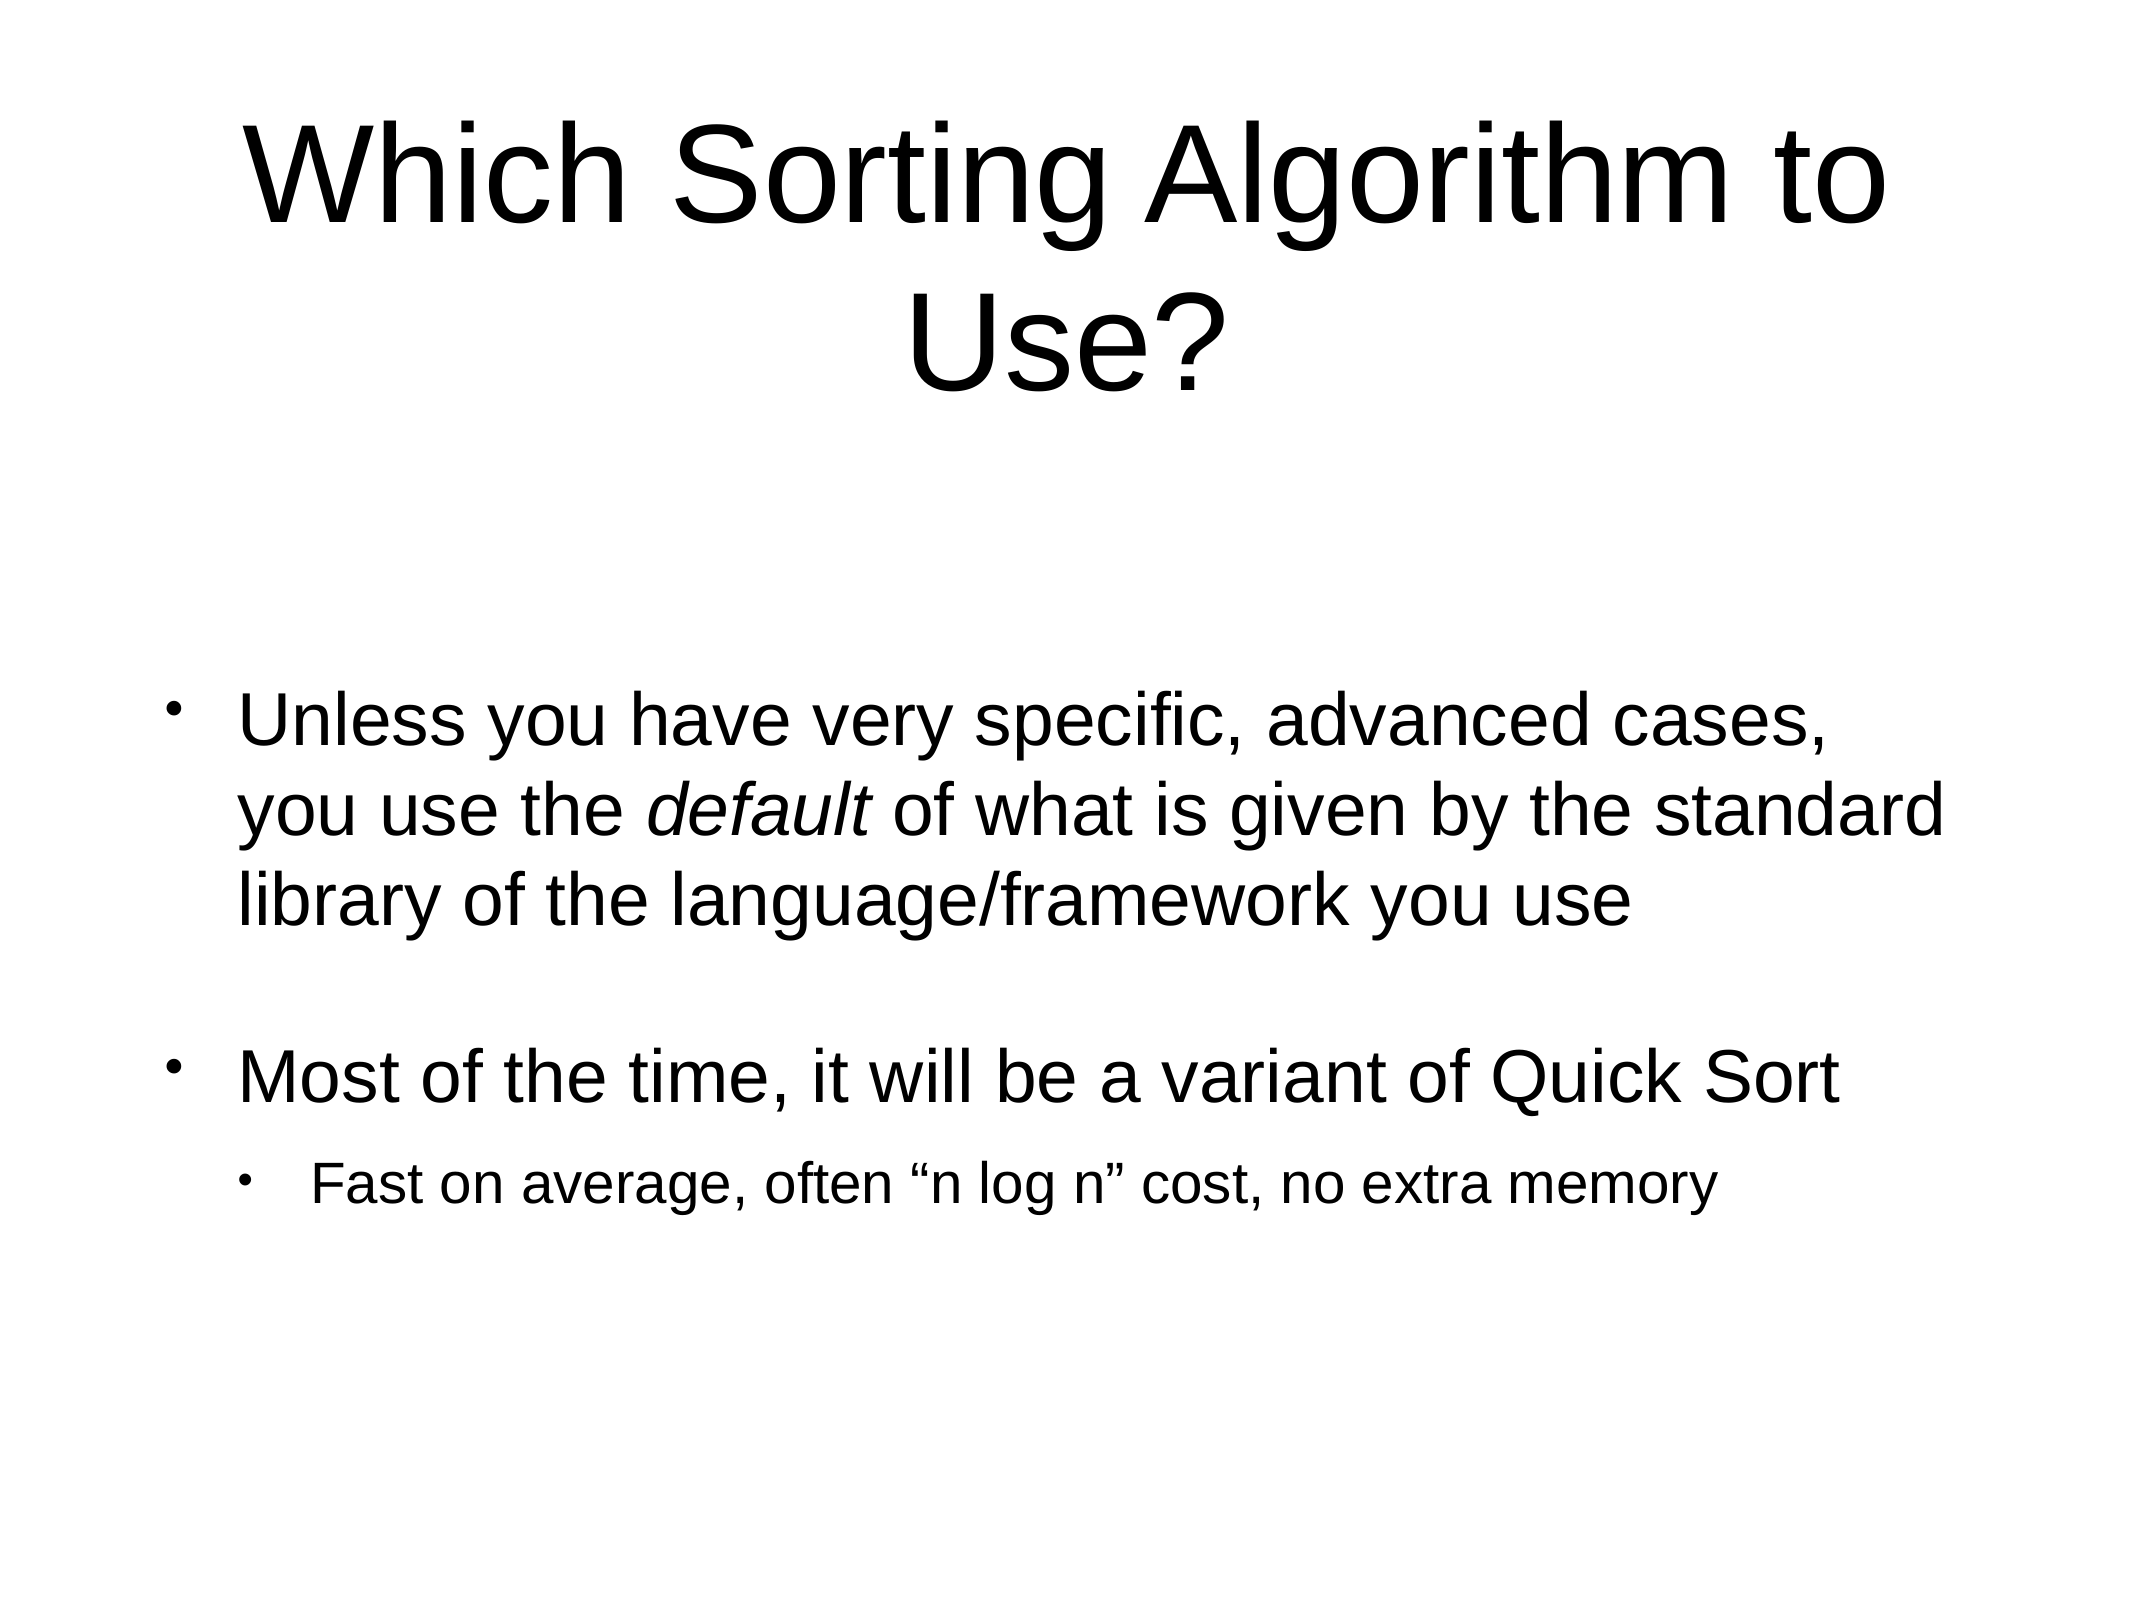

# Which Sorting Algorithm to Use?
Unless you have very specific, advanced cases, you use the default of what is given by the standard library of the language/framework you use
Most of the time, it will be a variant of Quick Sort
Fast on average, often “n log n” cost, no extra memory